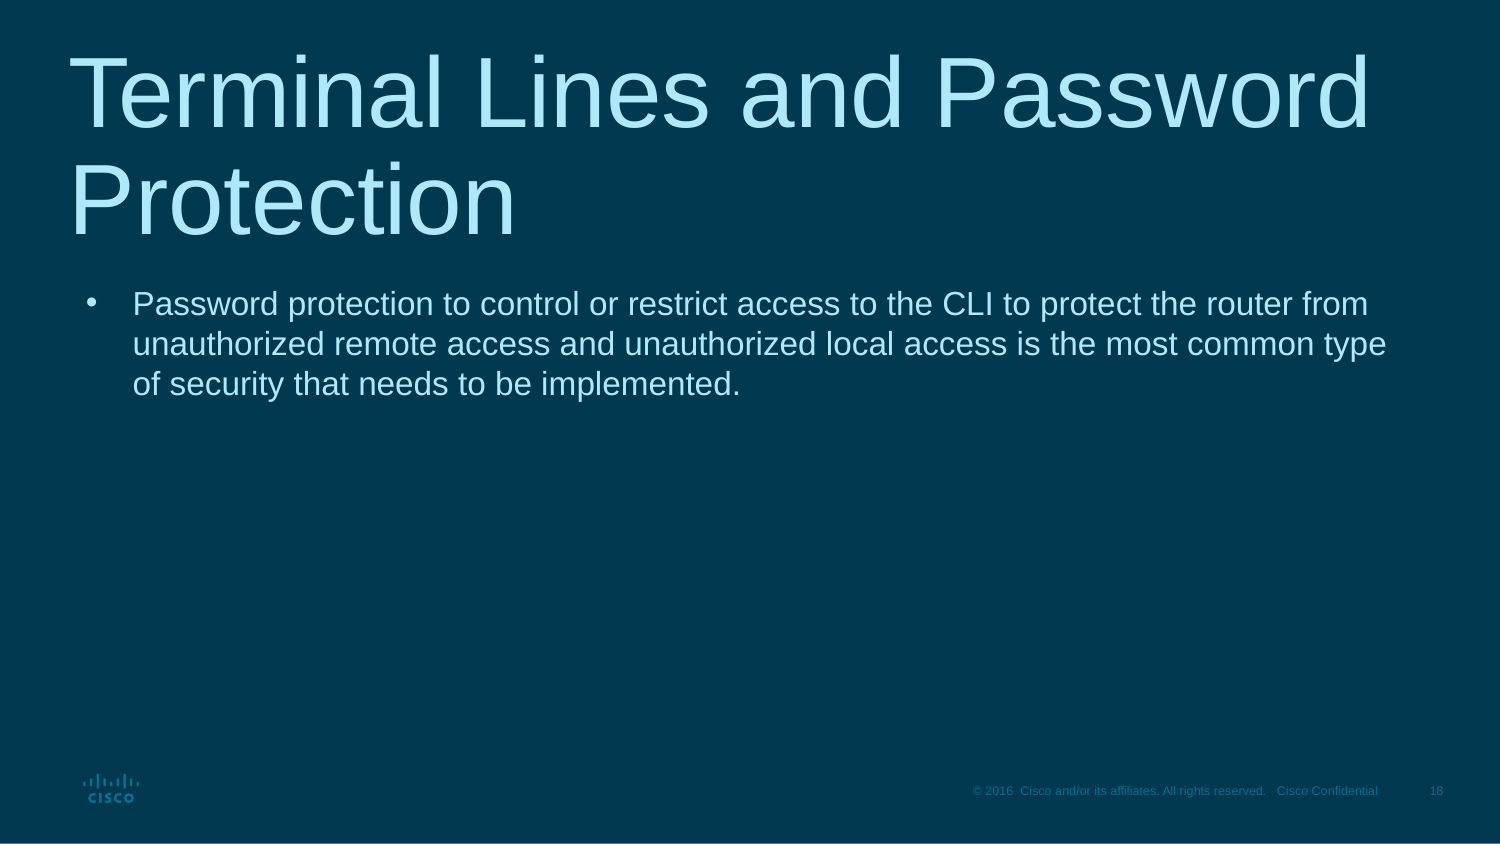

# Terminal Lines and Password Protection
Password protection to control or restrict access to the CLI to protect the router from unauthorized remote access and unauthorized local access is the most common type of security that needs to be implemented.